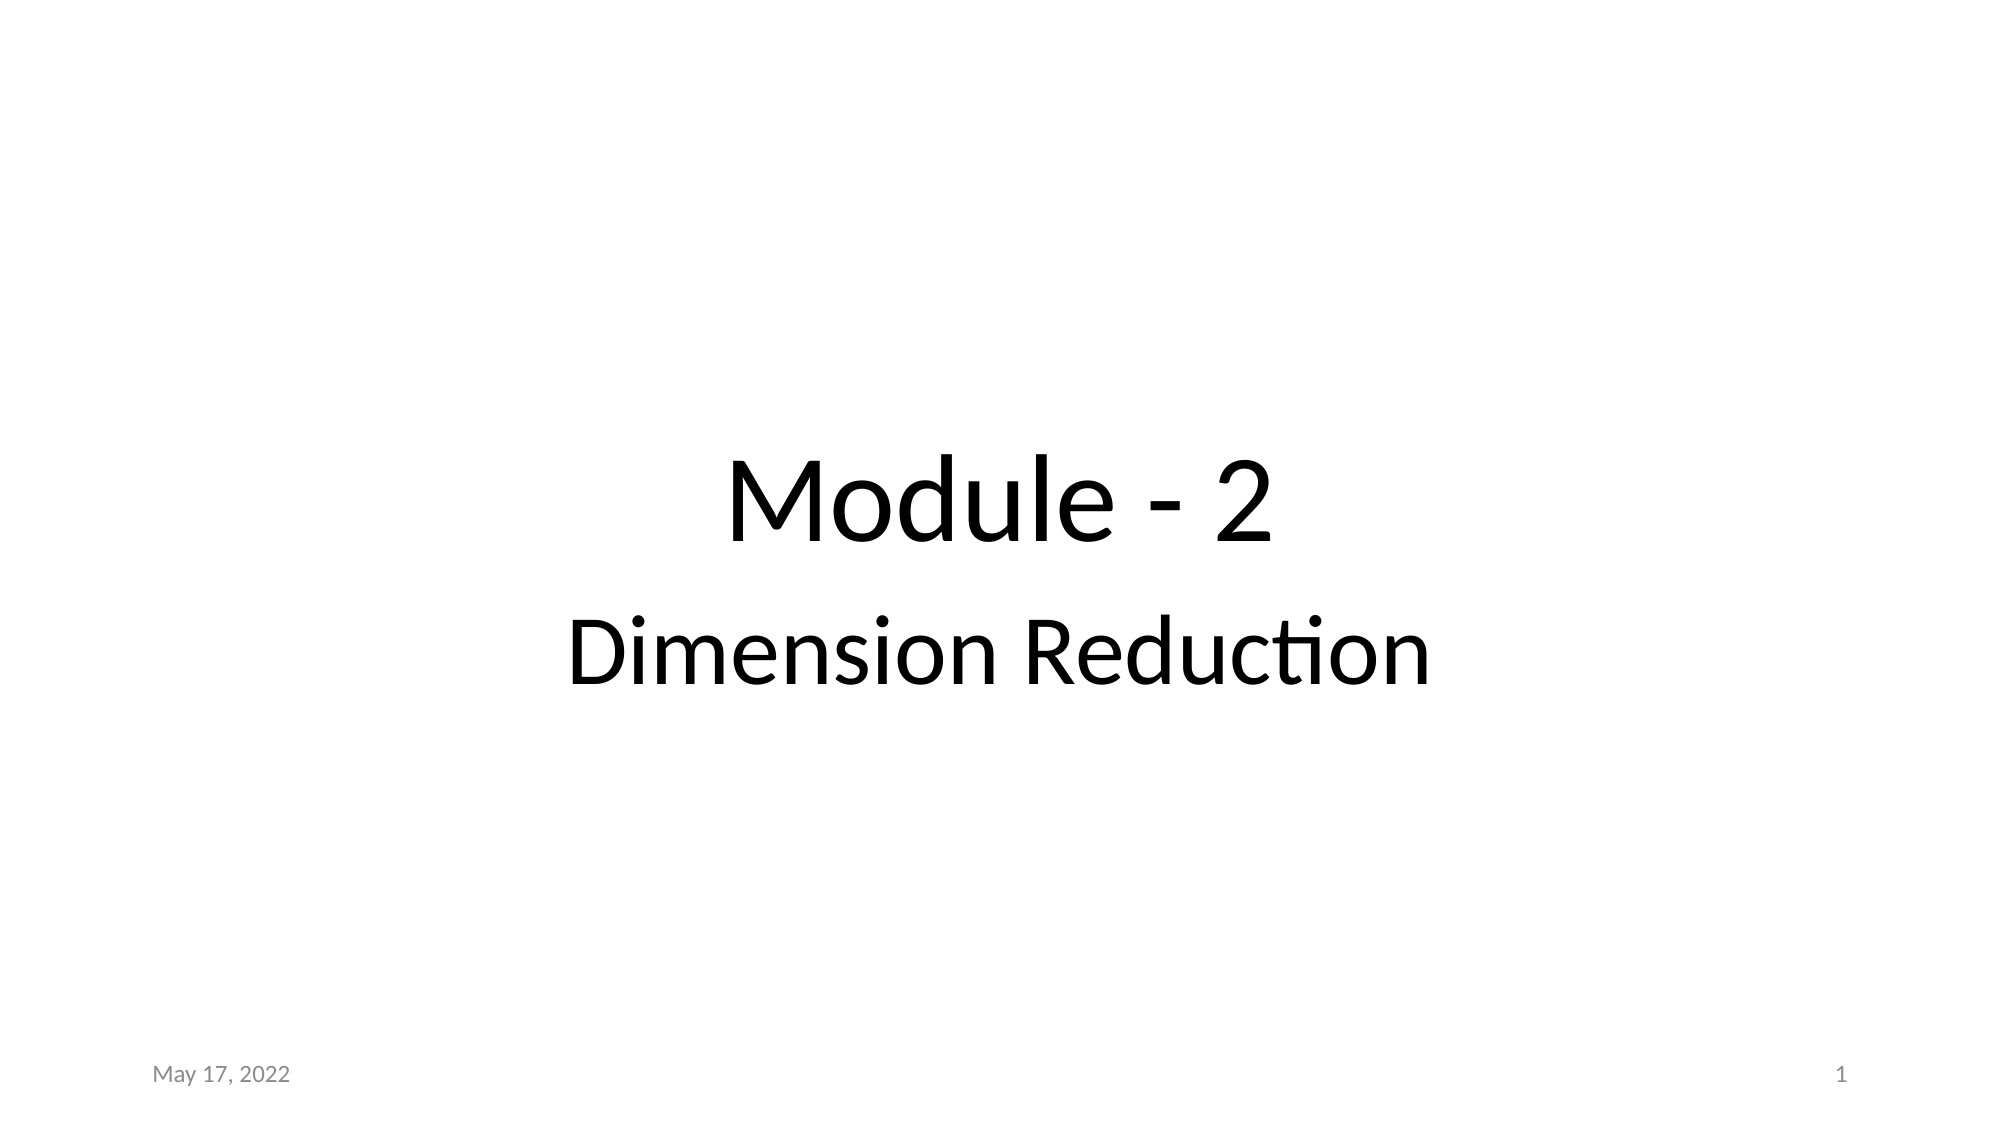

# Module - 2
Dimension Reduction
May 17, 2022
1